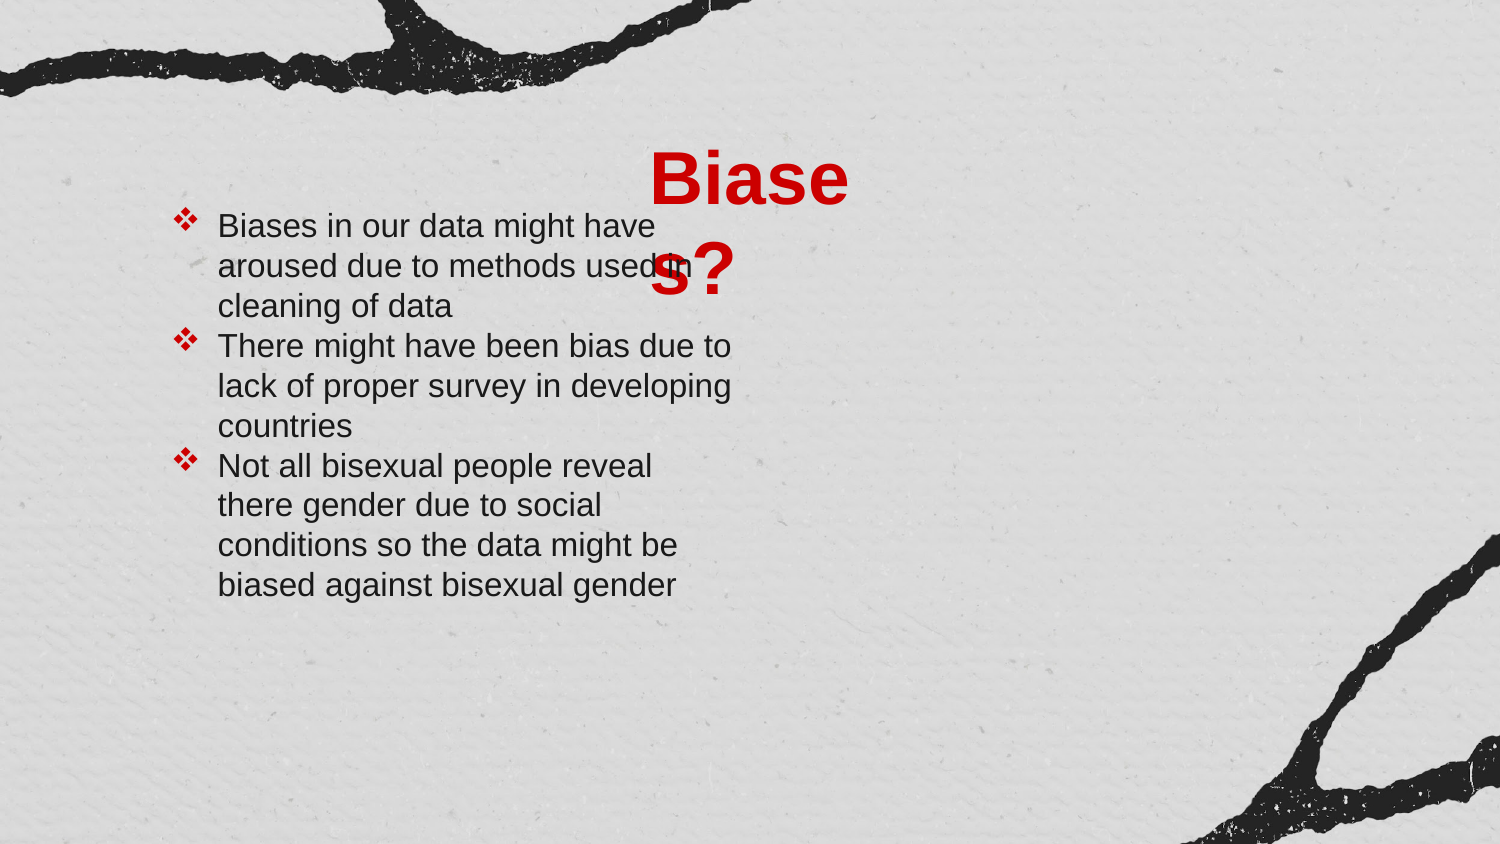

# Biases?
Biases in our data might have aroused due to methods used in cleaning of data
There might have been bias due to lack of proper survey in developing countries
Not all bisexual people reveal there gender due to social conditions so the data might be biased against bisexual gender